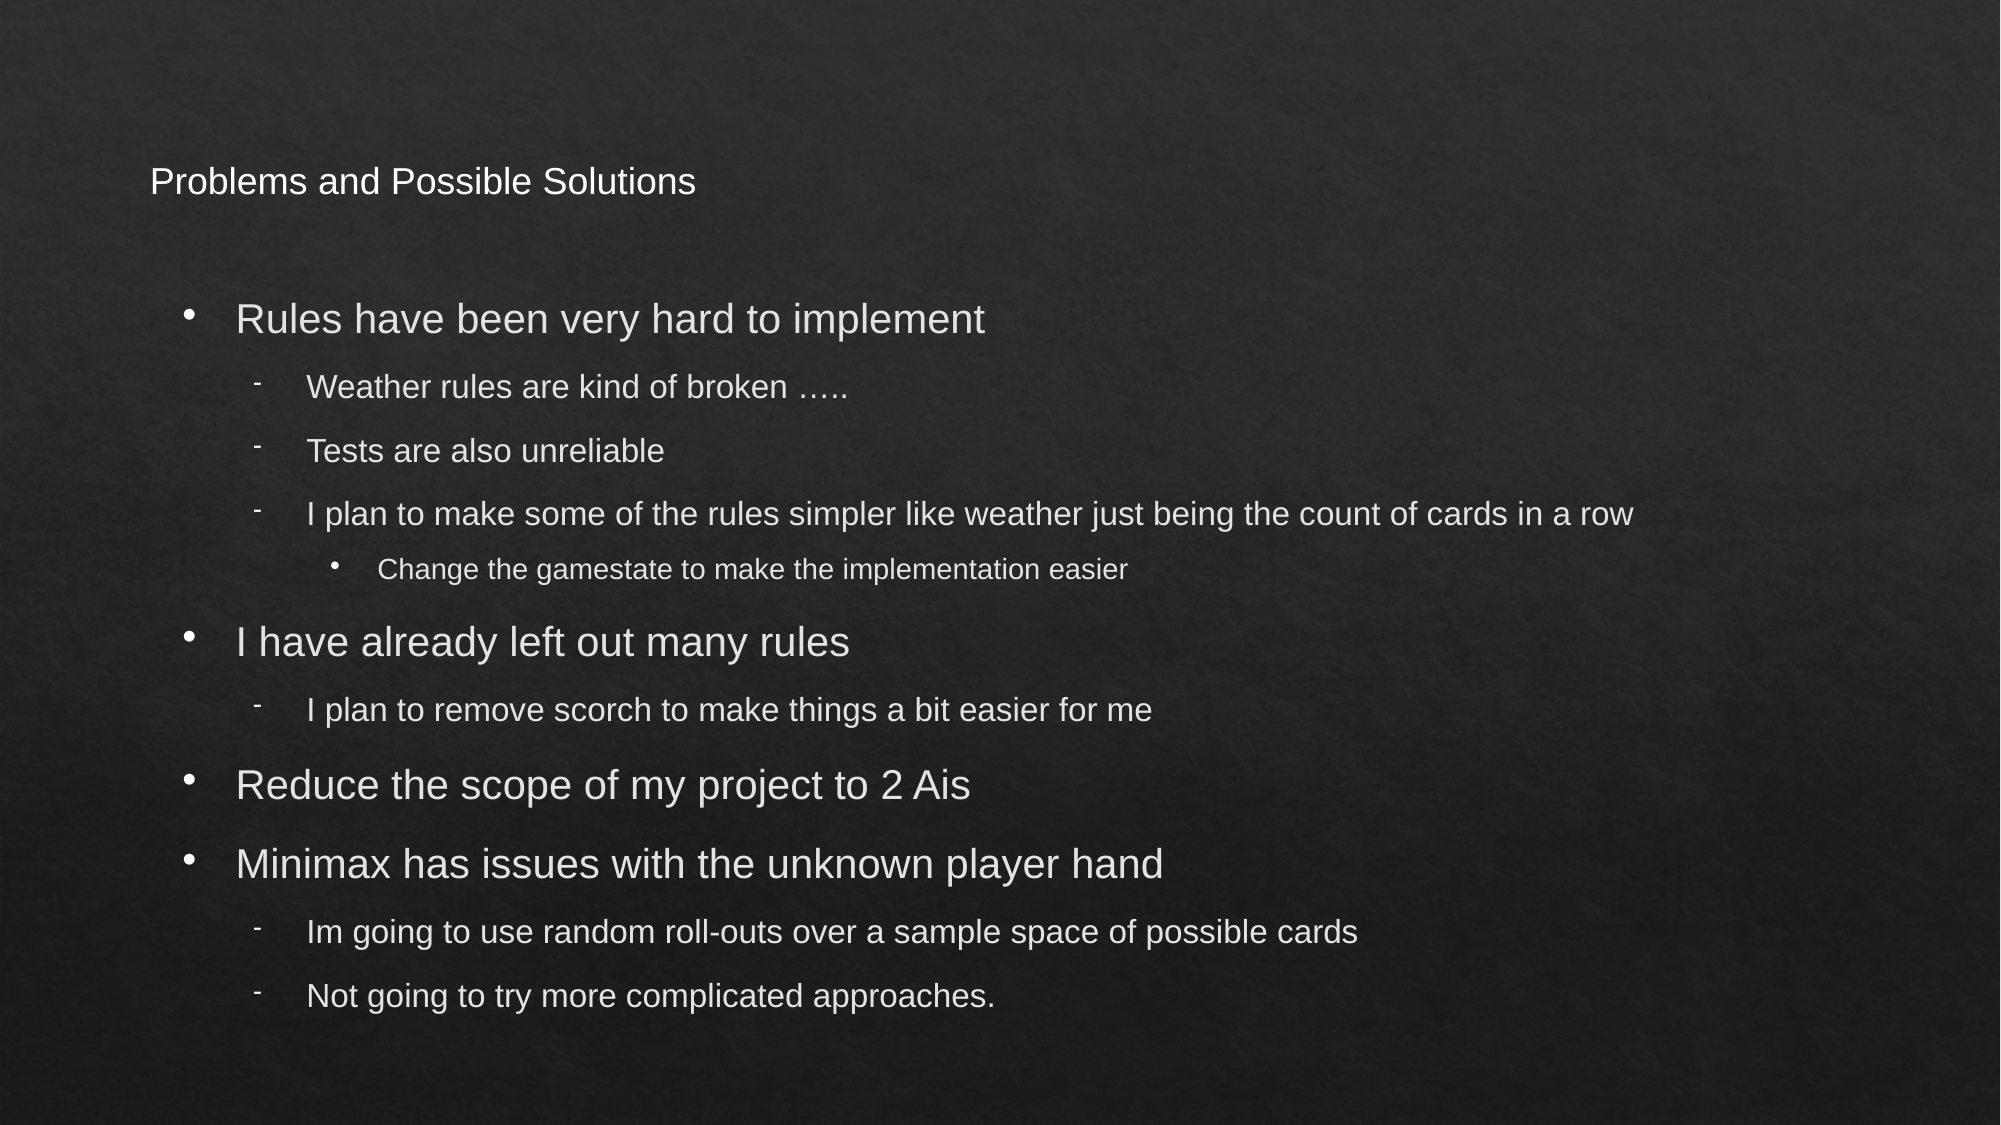

Problems and Possible Solutions
Rules have been very hard to implement
Weather rules are kind of broken …..
Tests are also unreliable
I plan to make some of the rules simpler like weather just being the count of cards in a row
Change the gamestate to make the implementation easier
I have already left out many rules
I plan to remove scorch to make things a bit easier for me
Reduce the scope of my project to 2 Ais
Minimax has issues with the unknown player hand
Im going to use random roll-outs over a sample space of possible cards
Not going to try more complicated approaches.